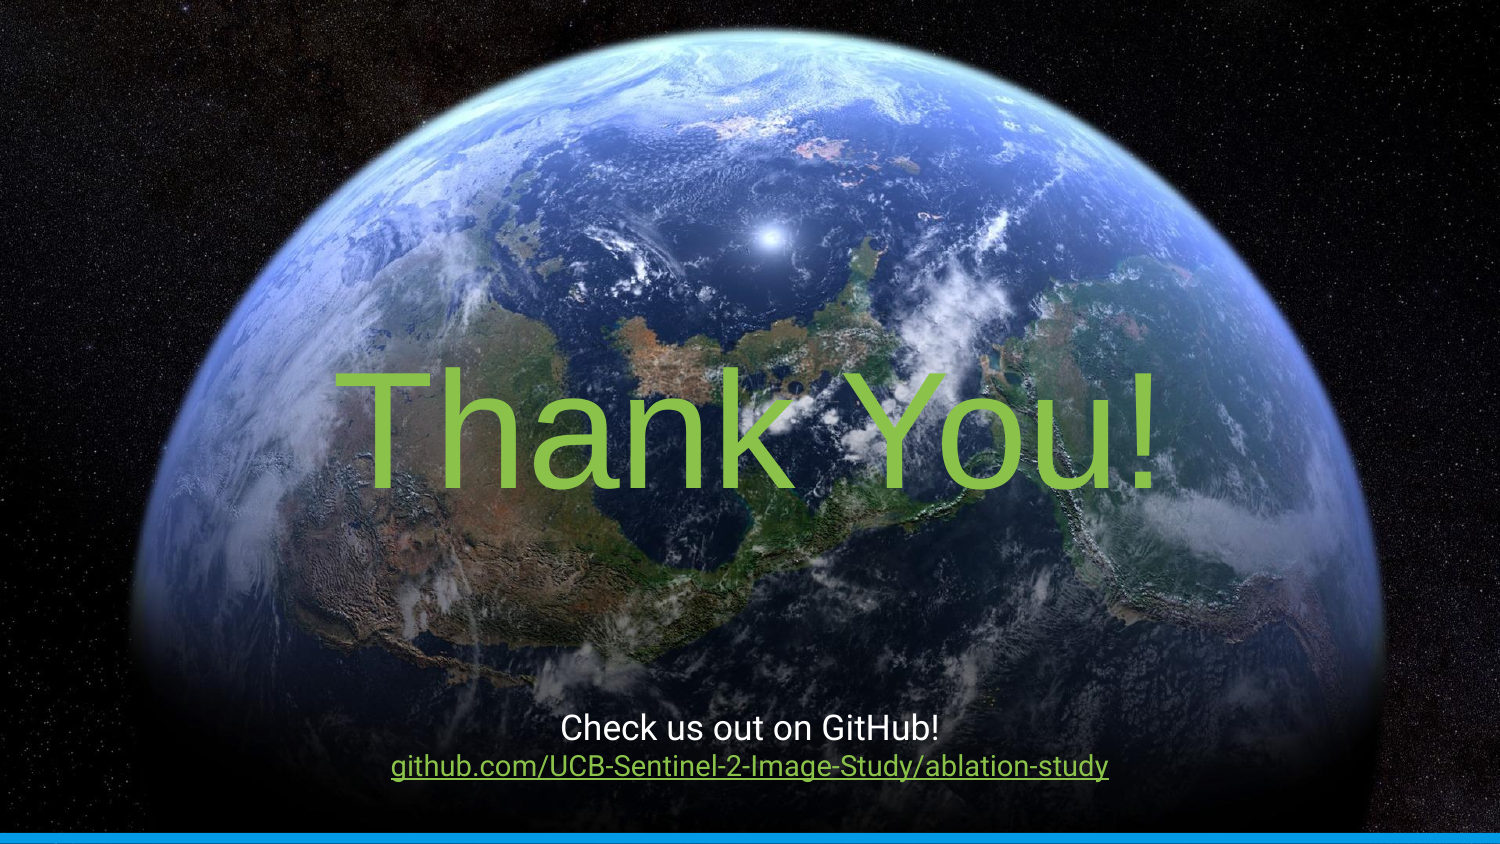

# Thank You!
Check us out on GitHub!
github.com/UCB-Sentinel-2-Image-Study/ablation-study